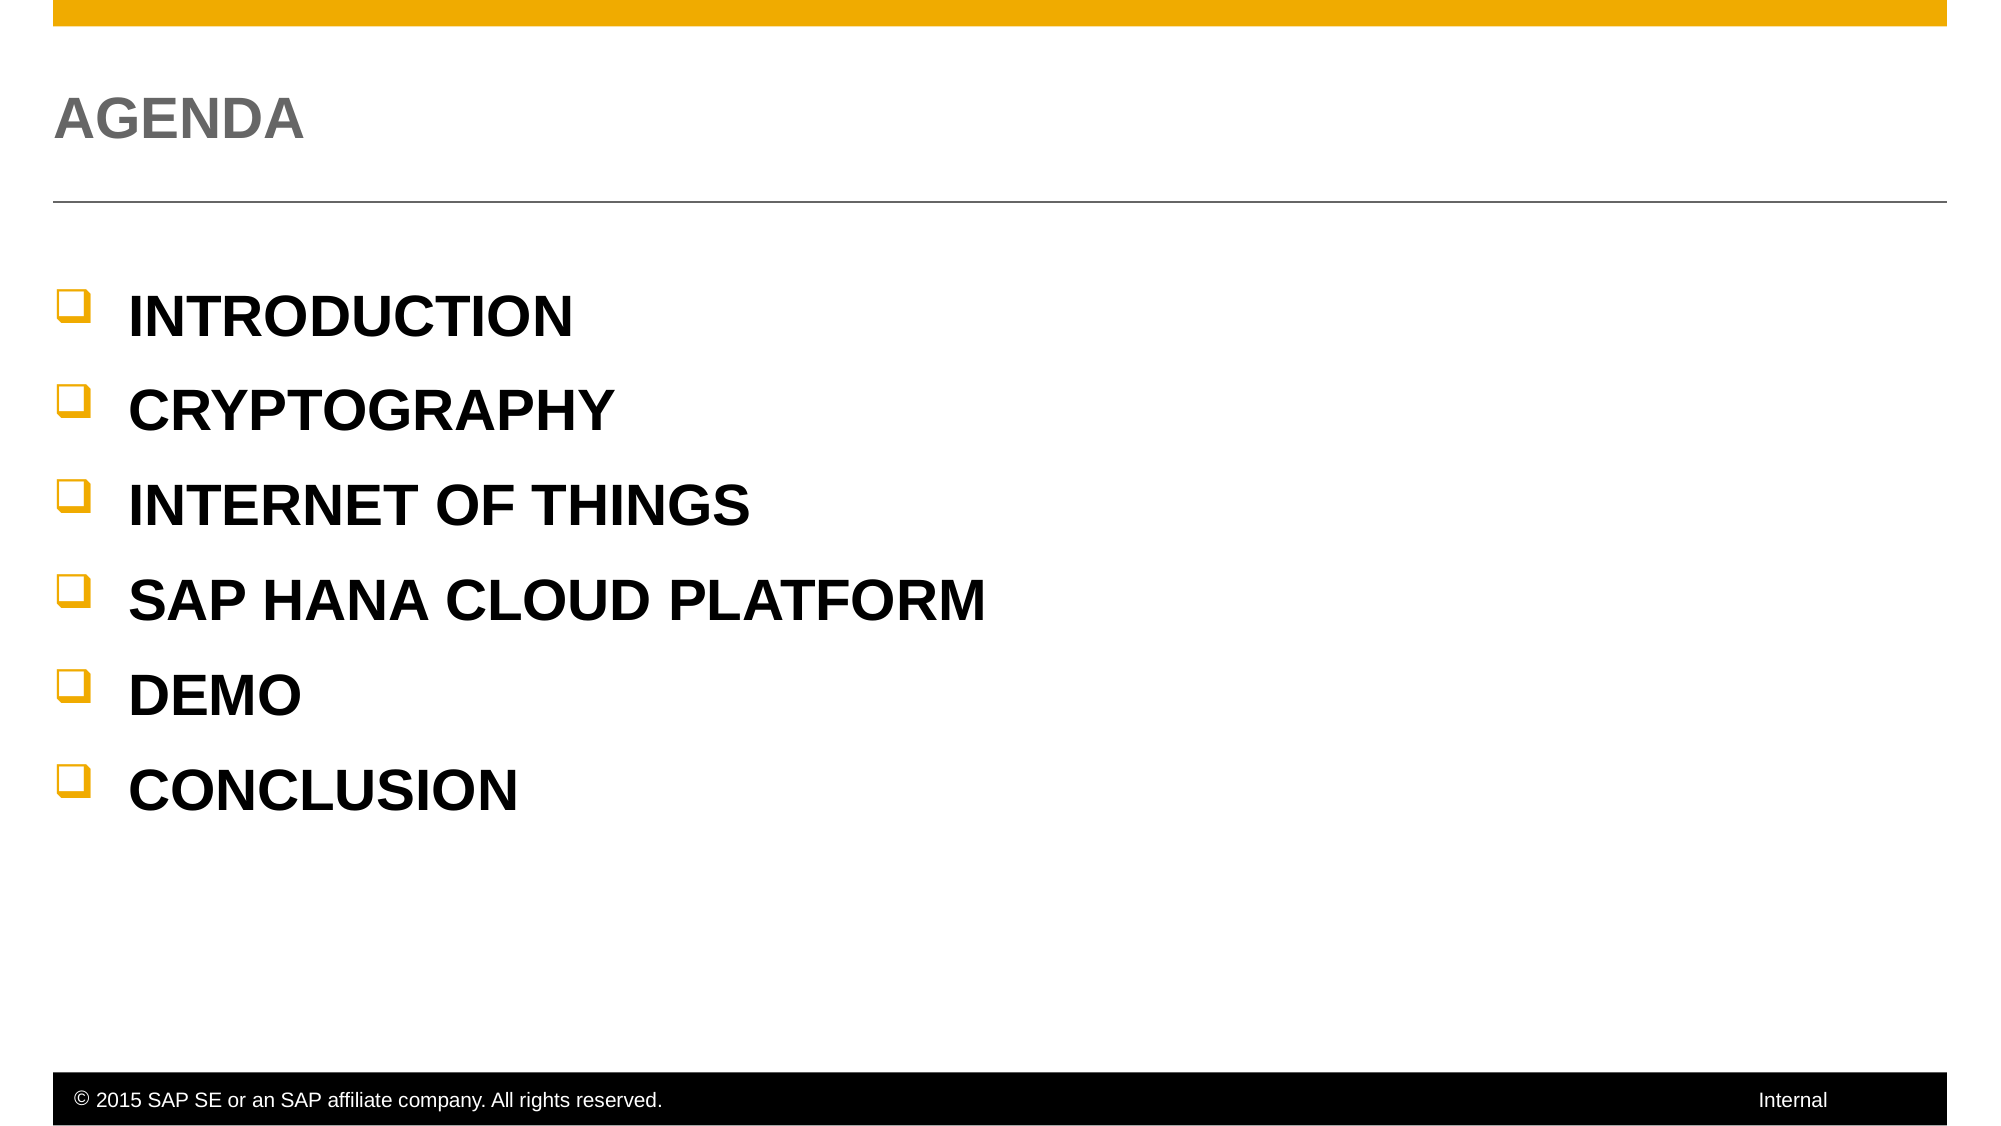

# AGENDA
INTRODUCTION
CRYPTOGRAPHY
INTERNET OF THINGS
SAP HANA CLOUD PLATFORM
DEMO
CONCLUSION